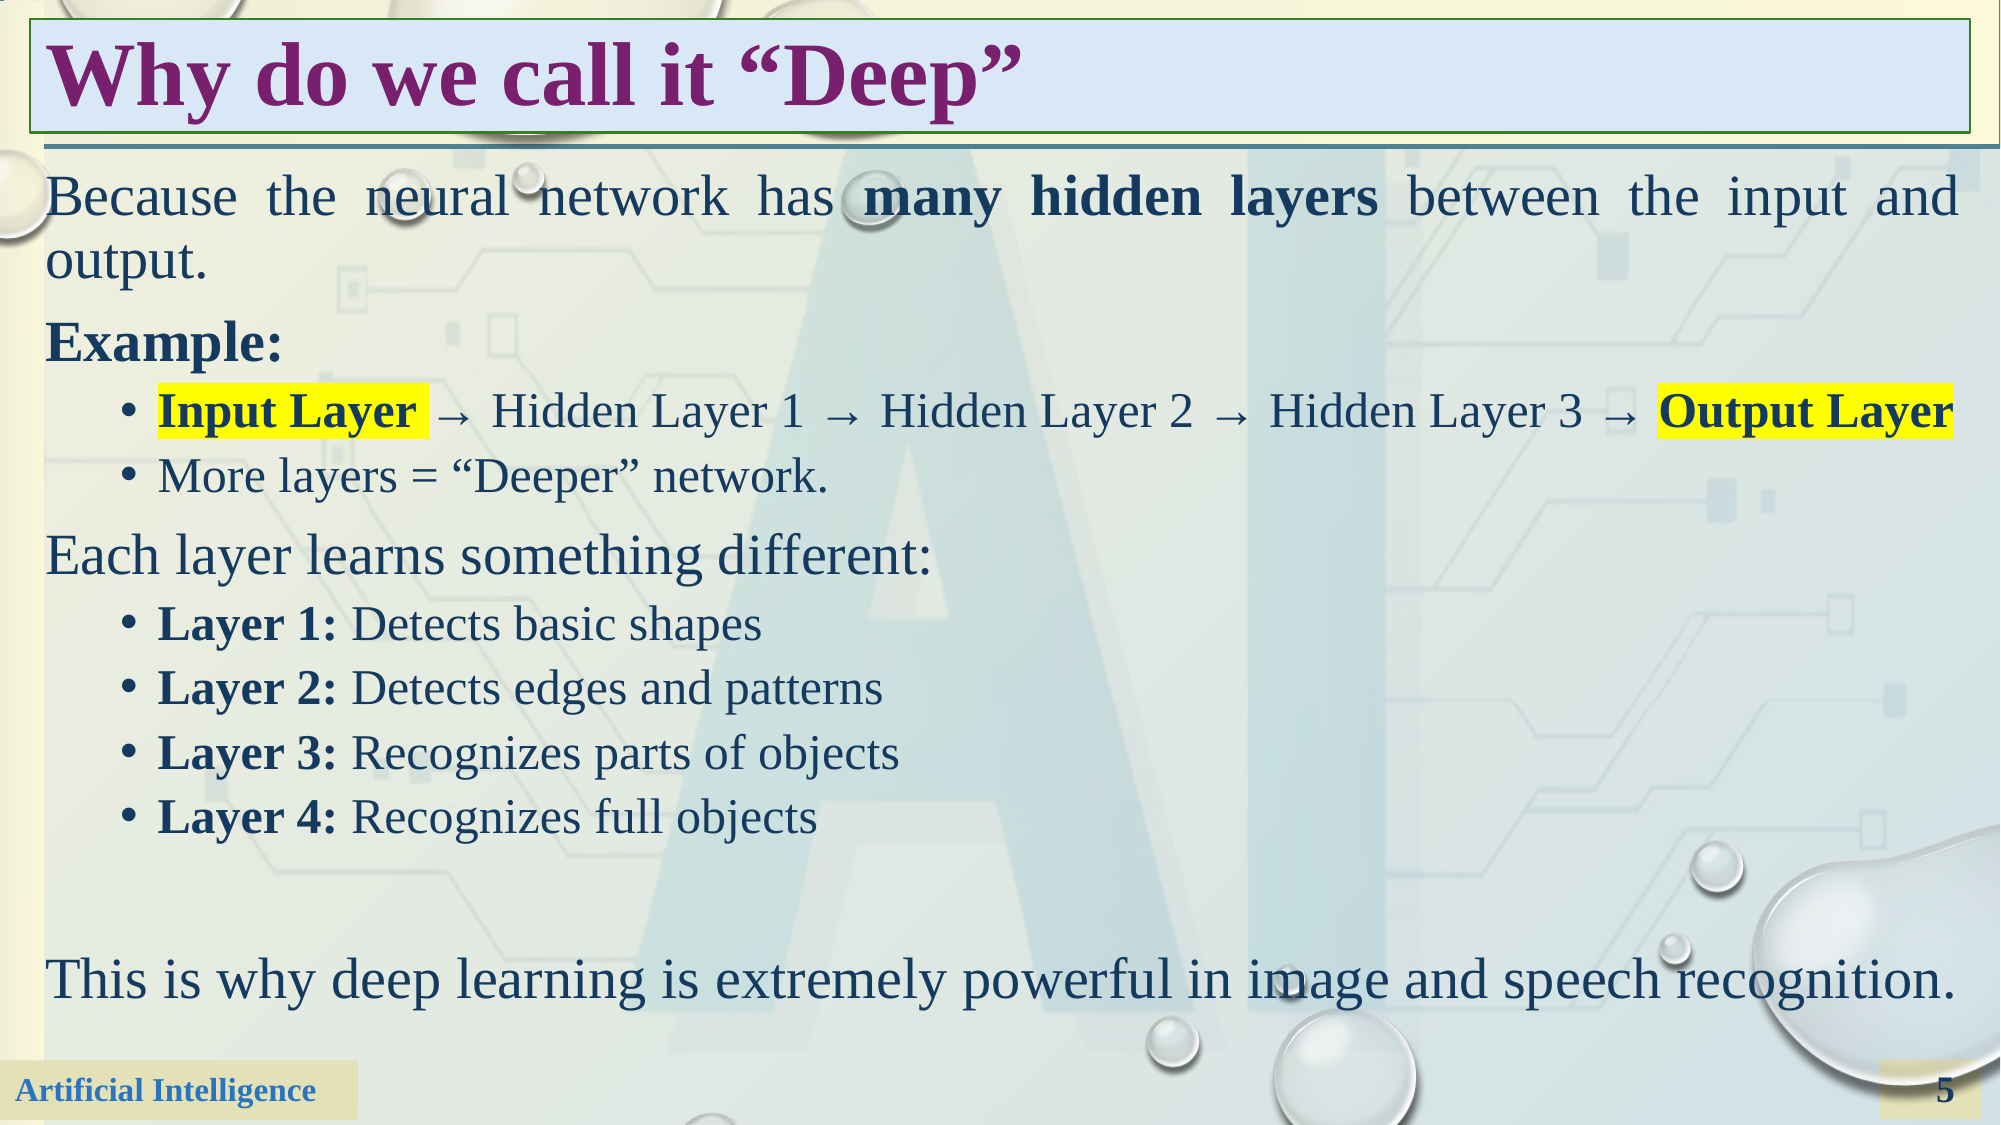

# Why do we call it “Deep”
Because the neural network has many hidden layers between the input and output.
Example:
Input Layer → Hidden Layer 1 → Hidden Layer 2 → Hidden Layer 3 → Output Layer
More layers = “Deeper” network.
Each layer learns something different:
Layer 1: Detects basic shapes
Layer 2: Detects edges and patterns
Layer 3: Recognizes parts of objects
Layer 4: Recognizes full objects

This is why deep learning is extremely powerful in image and speech recognition.

5